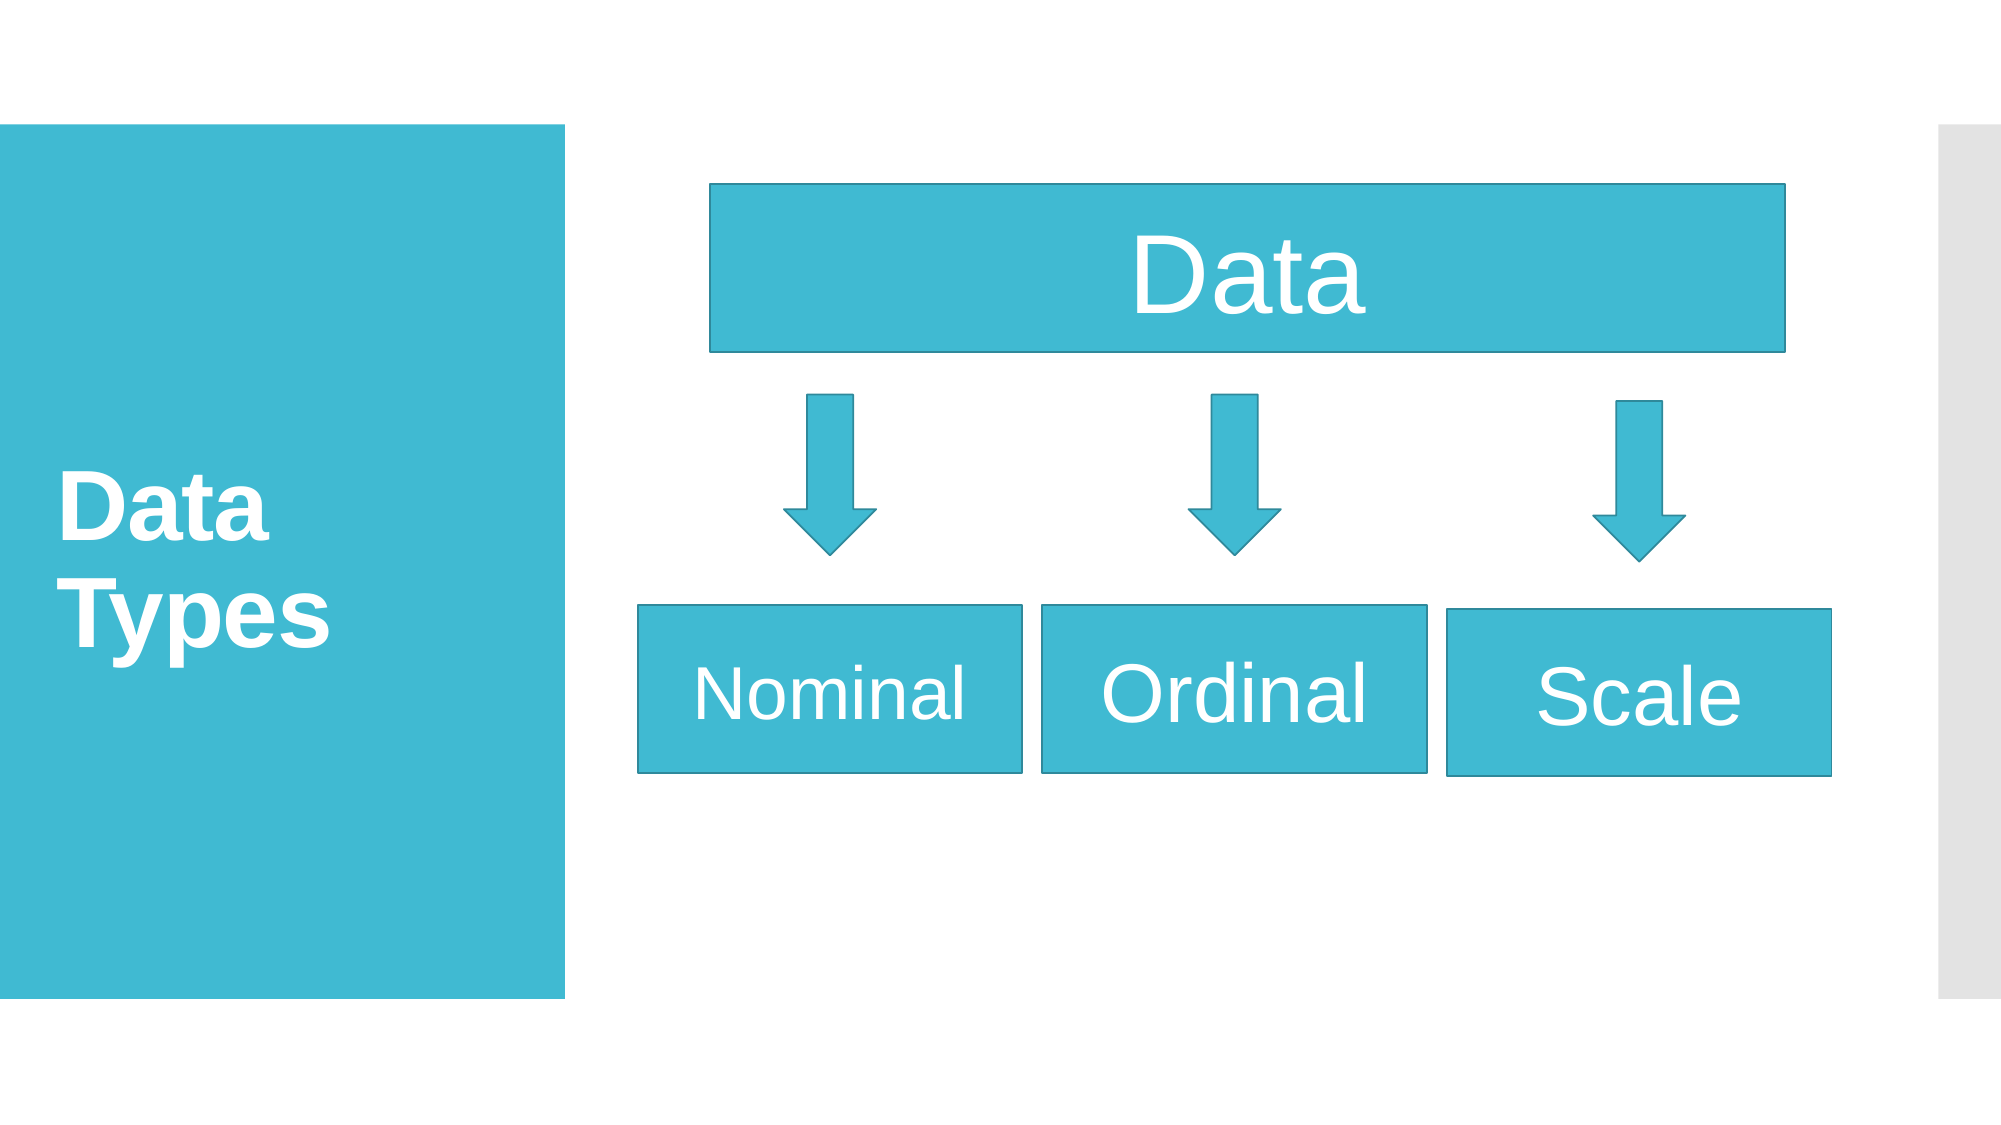

# Data Types
Data

Nominal
Ordinal
Scale